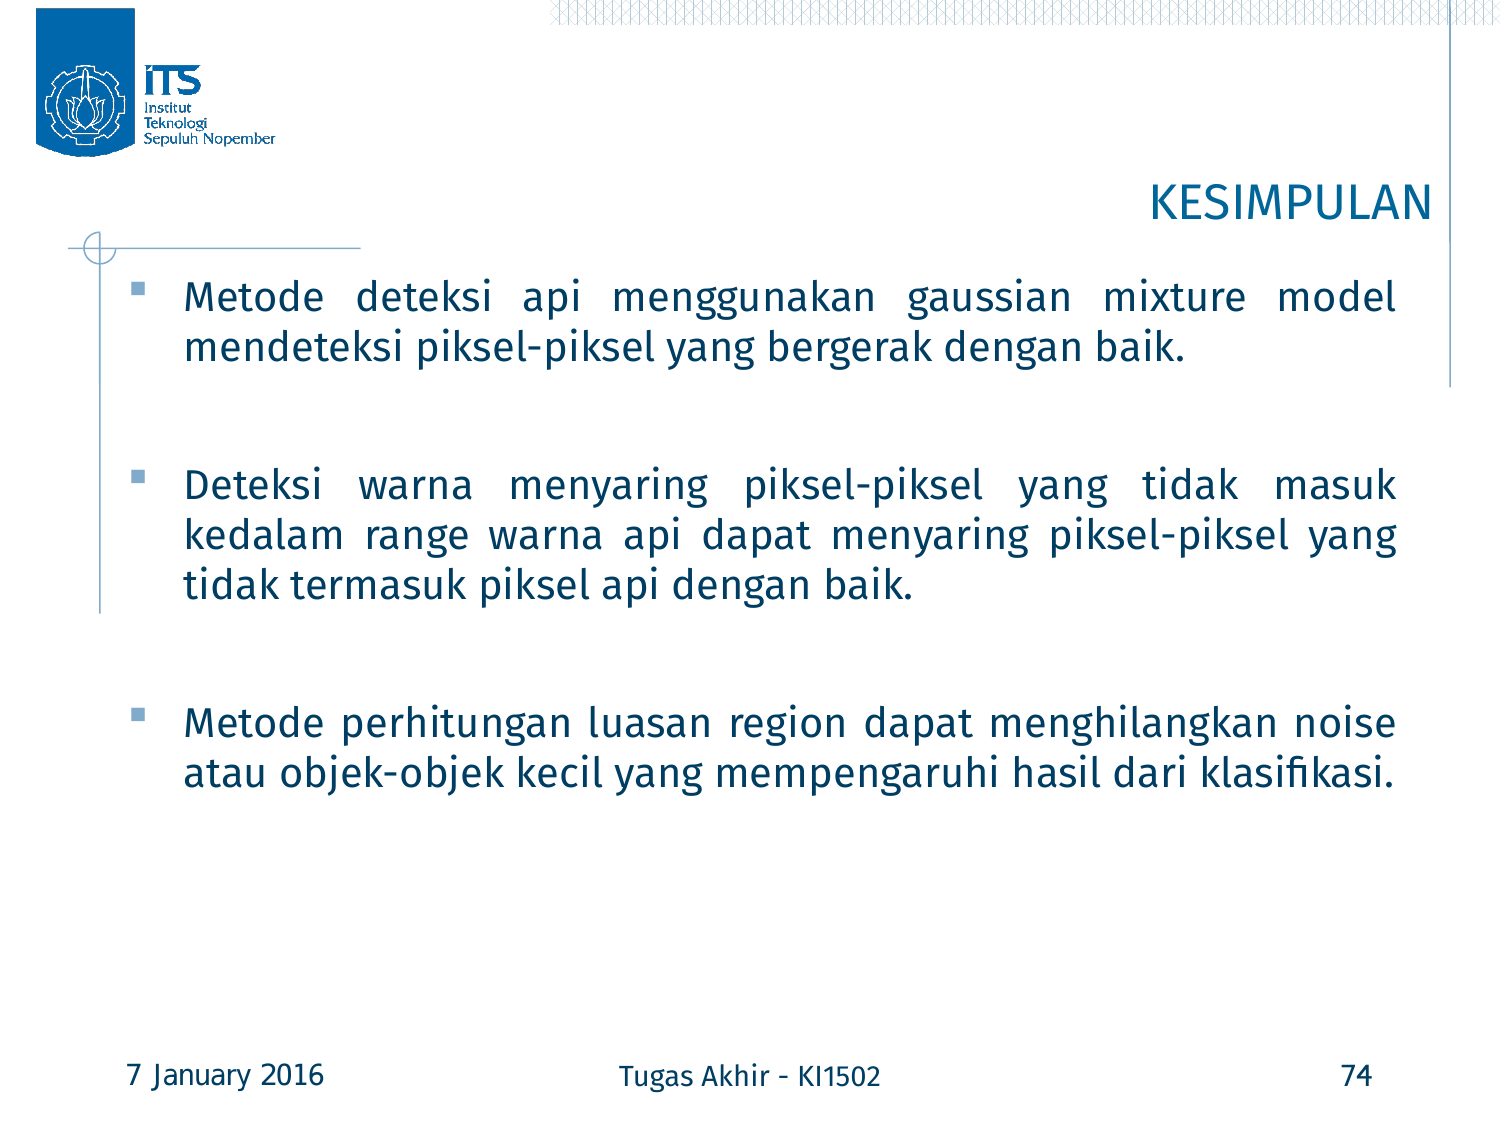

# KESIMPULAN
Metode deteksi api menggunakan gaussian mixture model mendeteksi piksel-piksel yang bergerak dengan baik.

Deteksi warna menyaring piksel-piksel yang tidak masuk kedalam range warna api dapat menyaring piksel-piksel yang tidak termasuk piksel api dengan baik.

Metode perhitungan luasan region dapat menghilangkan noise atau objek-objek kecil yang mempengaruhi hasil dari klasifikasi.

7 January 2016
Tugas Akhir - KI1502
74